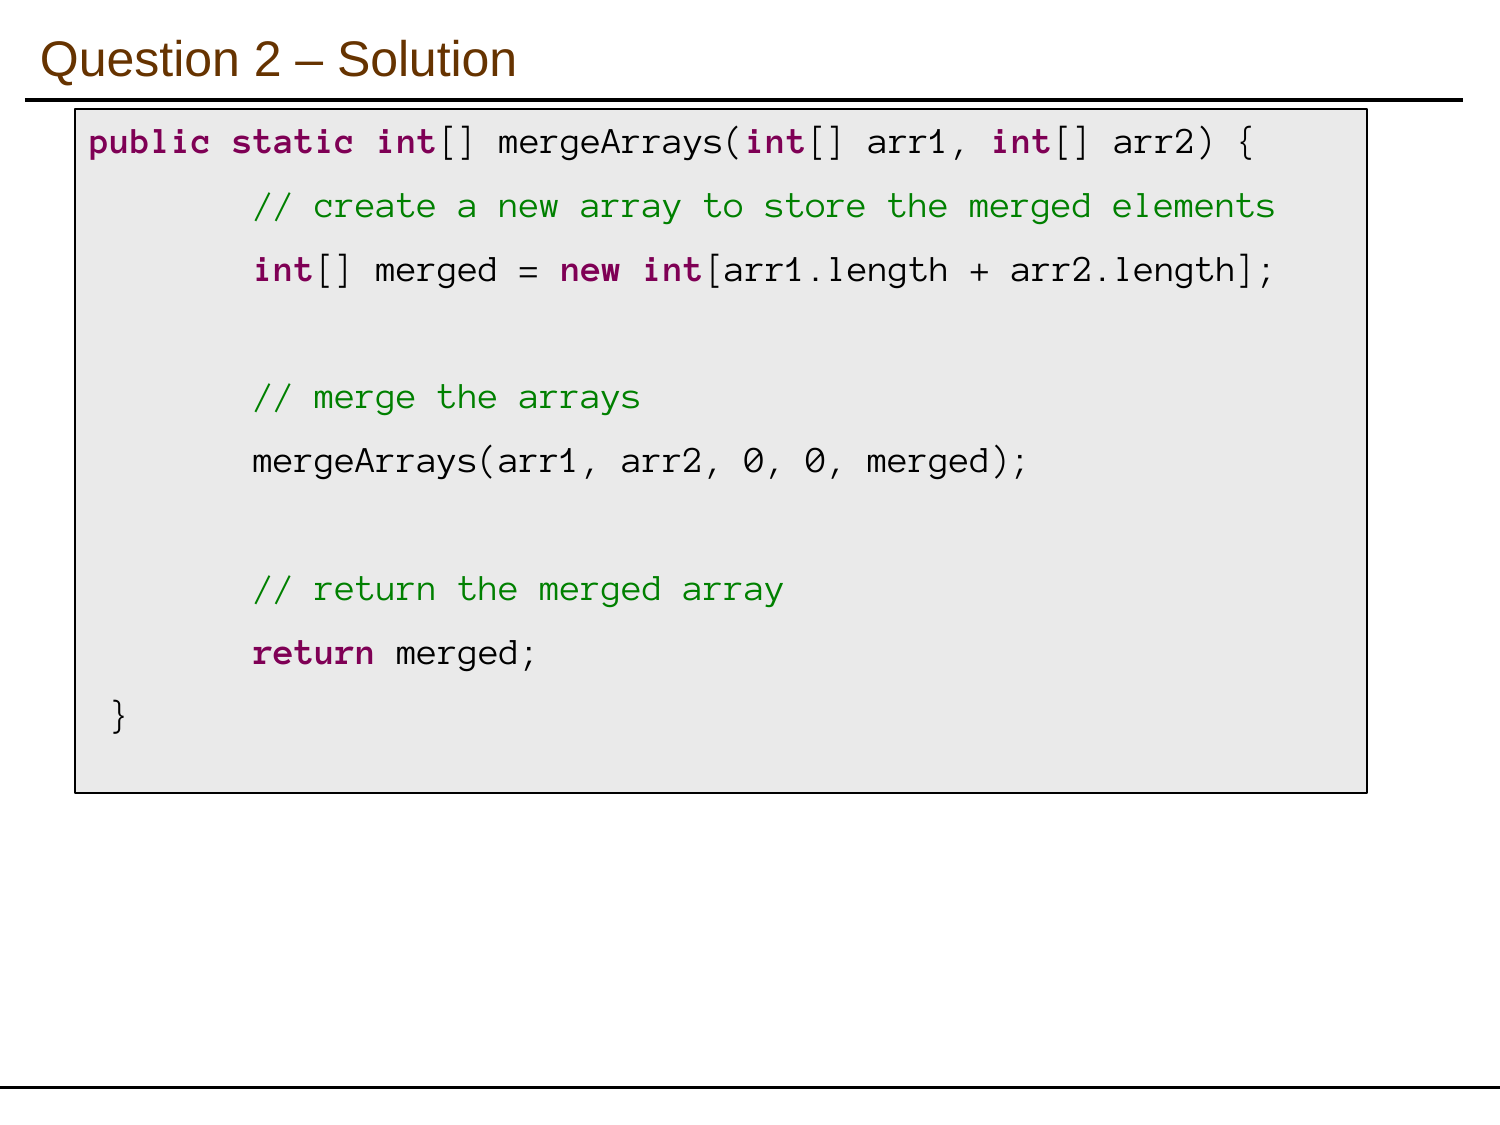

Question 2 – Solution
public static int[] mergeArrays(int[] arr1, int[] arr2) {
        // create a new array to store the merged elements
        int[] merged = new int[arr1.length + arr2.length];

        // merge the arrays
        mergeArrays(arr1, arr2, 0, 0, merged);

        // return the merged array
        return merged;
 }